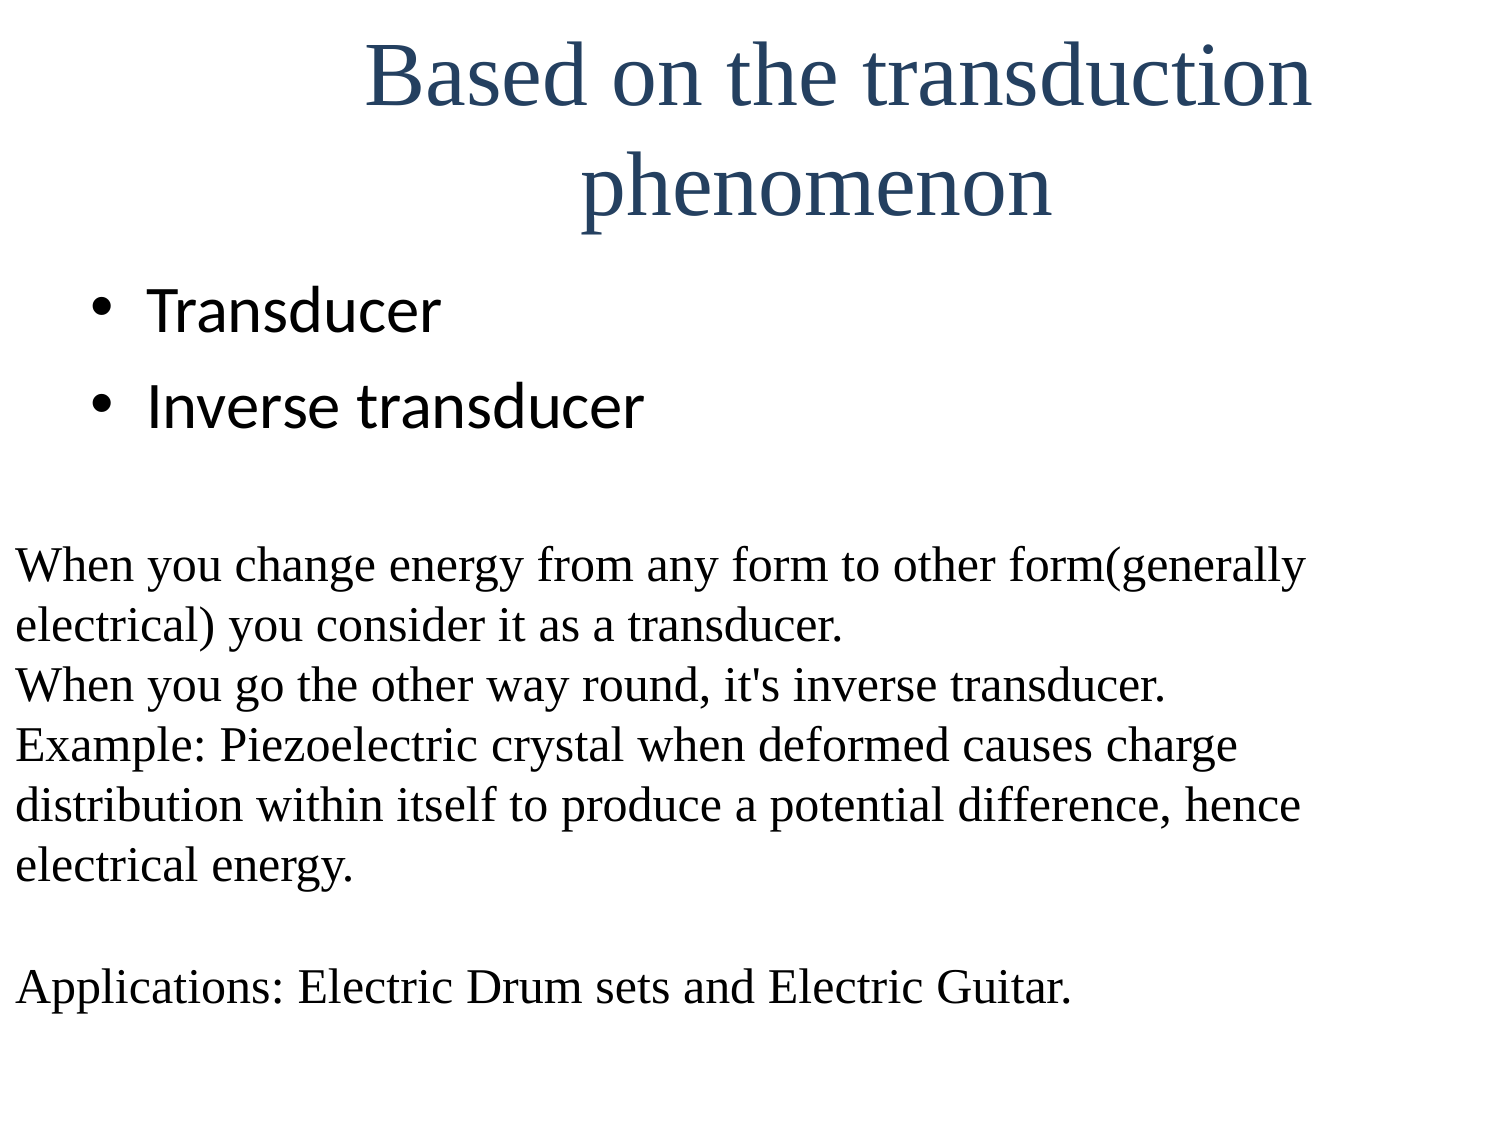

# Based on the transduction phenomenon
Transducer
Inverse transducer

When you change energy from any form to other form(generally
electrical) you consider it as a transducer.
When you go the other way round, it's inverse transducer.
Example: Piezoelectric crystal when deformed causes charge distribution within itself to produce a potential difference, hence electrical energy.

Applications: Electric Drum sets and Electric Guitar.